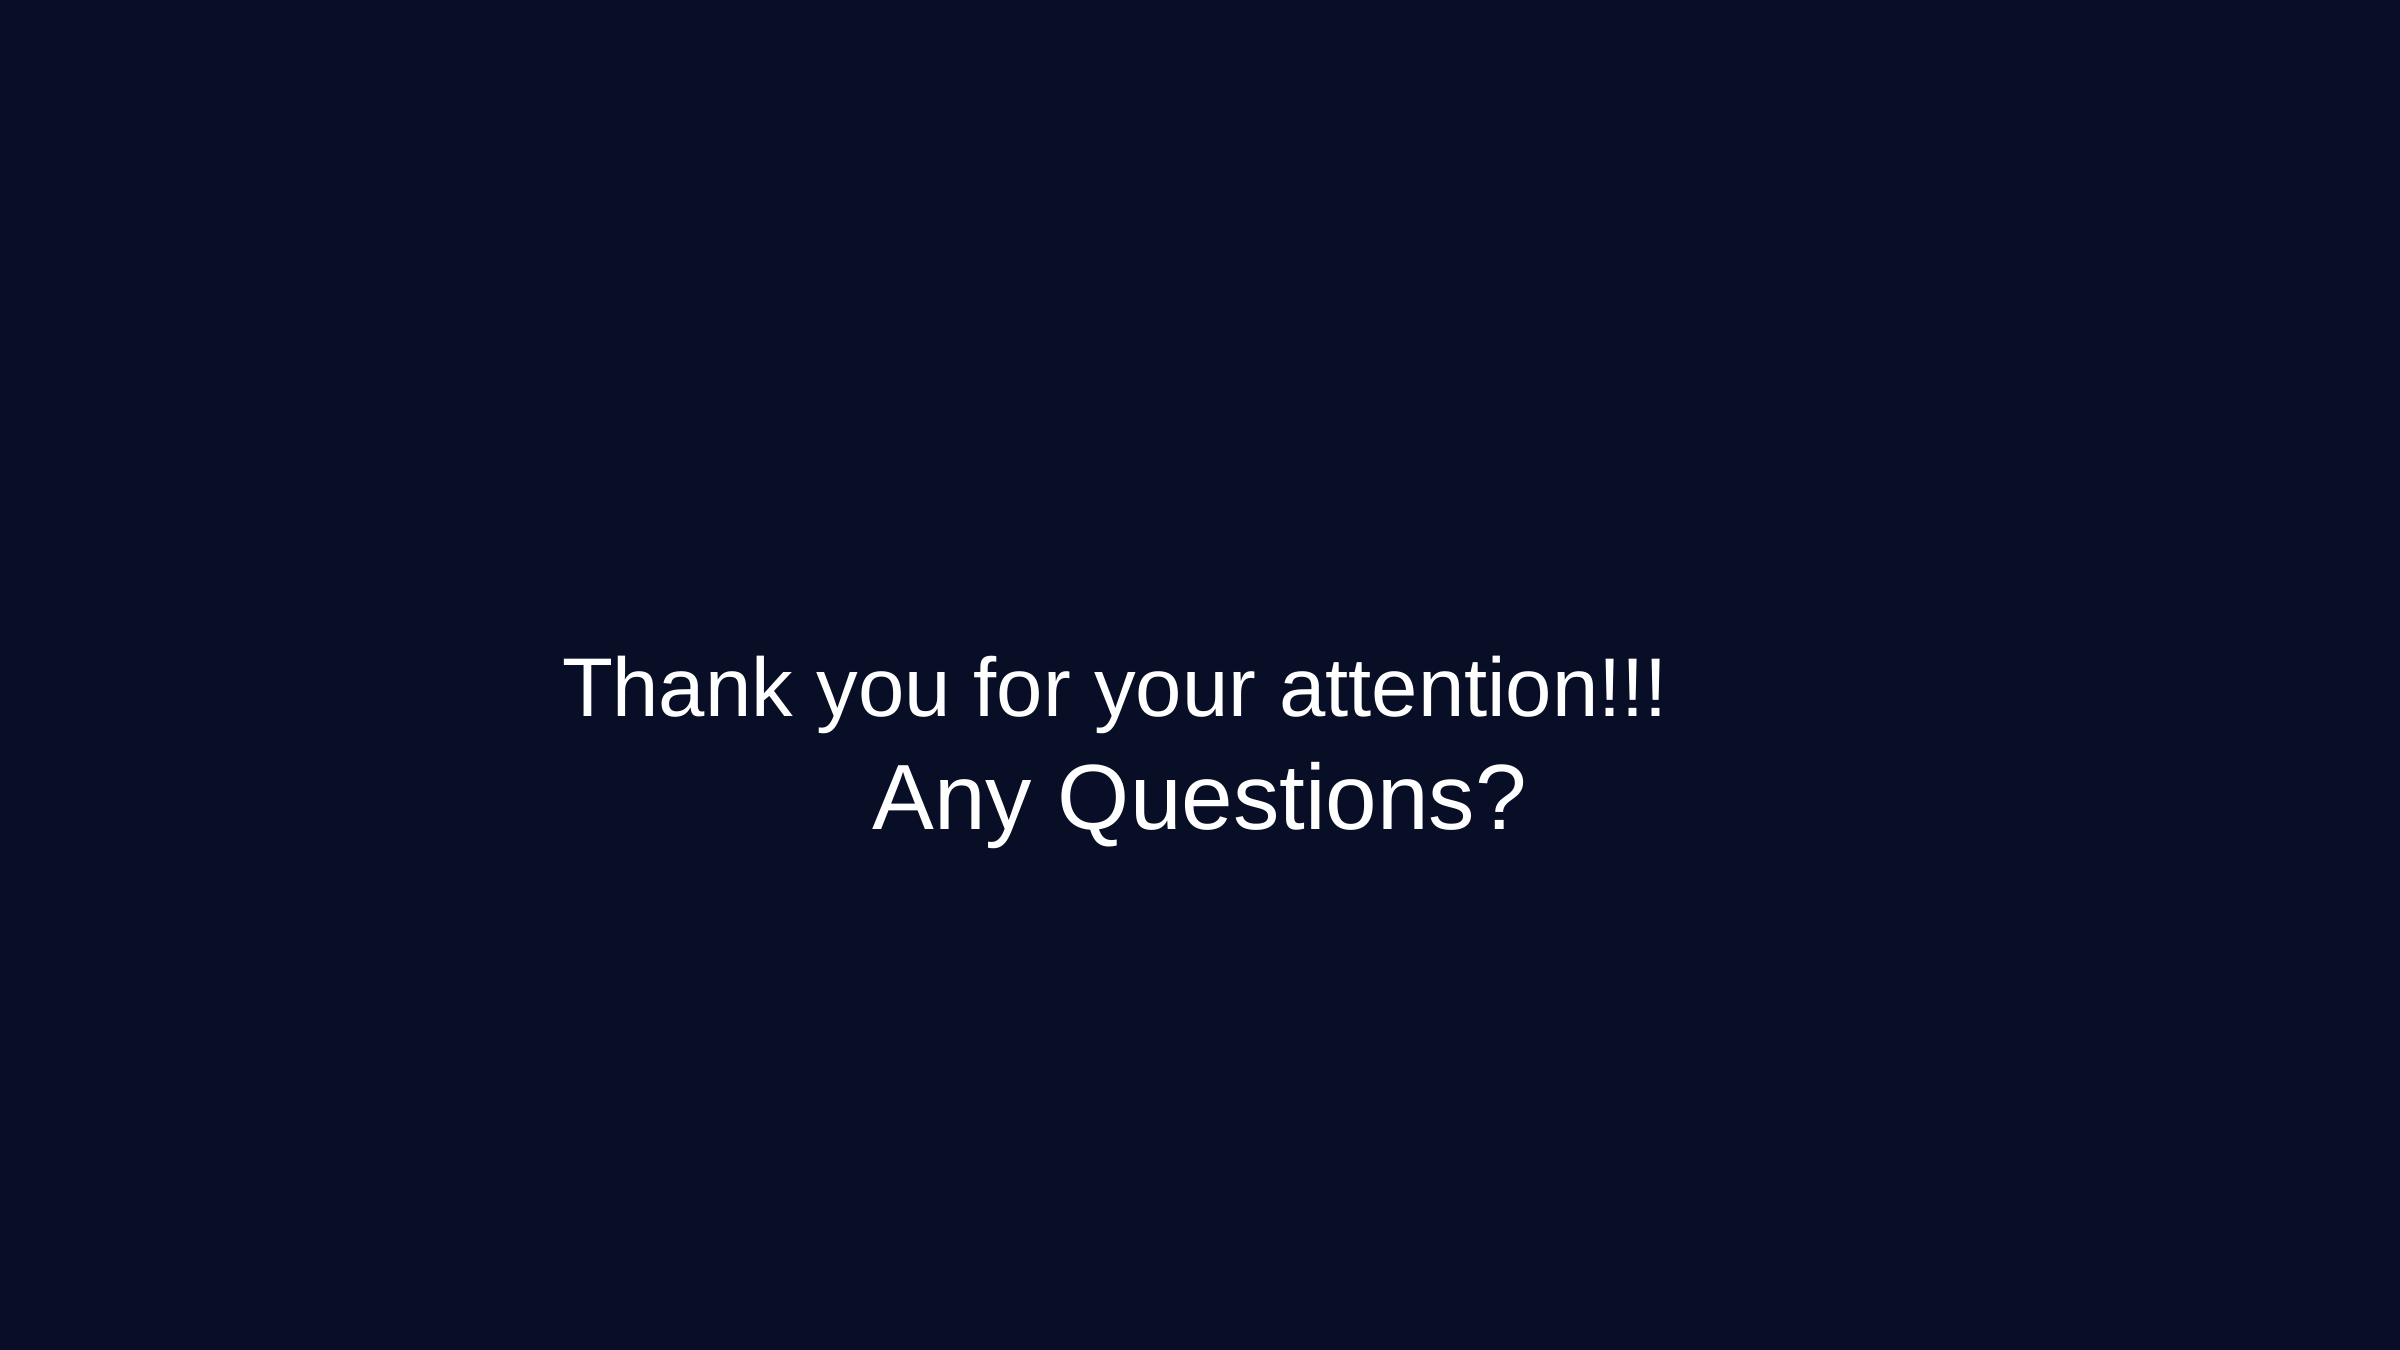

Thank you for your attention!!!
Any Questions?